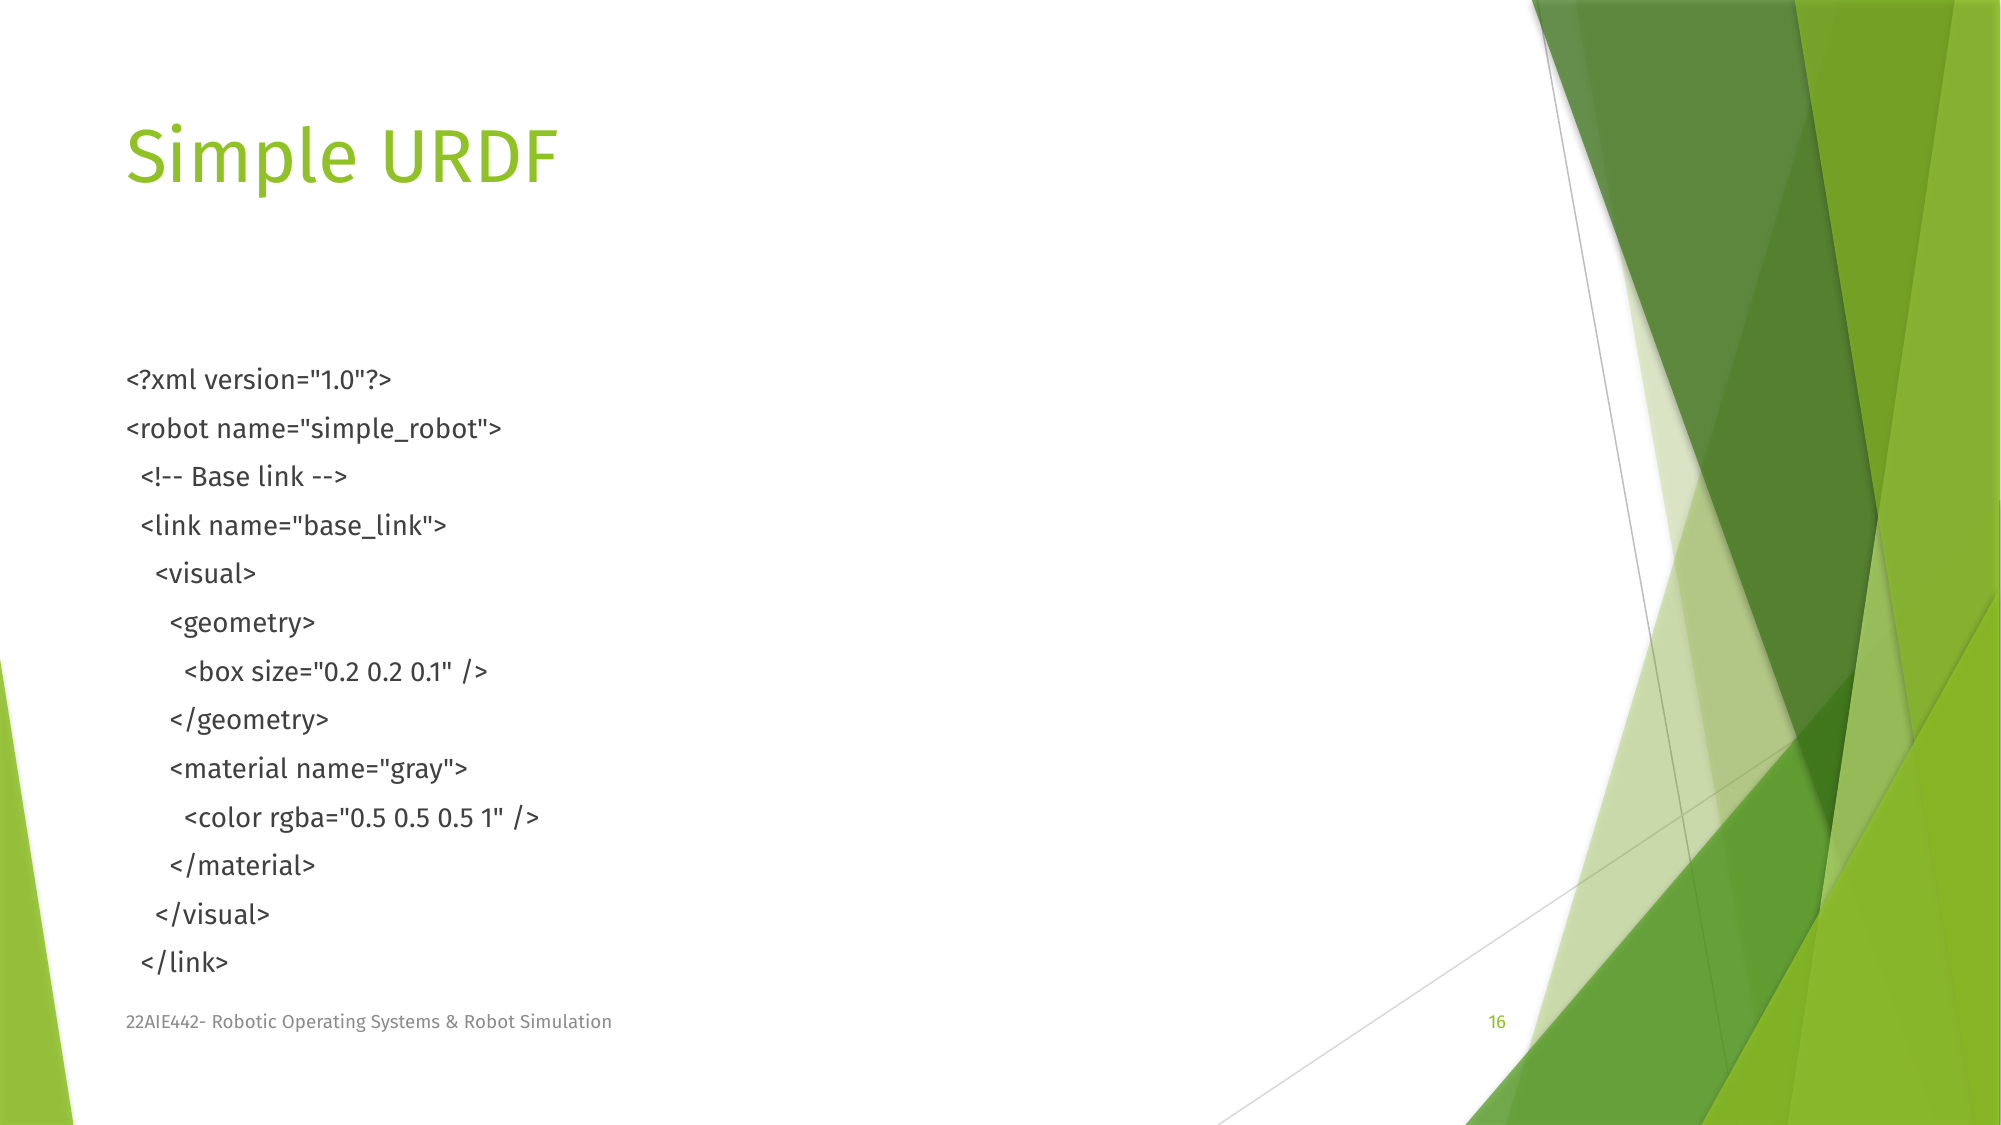

# Simple URDF
<?xml version="1.0"?>
<robot name="simple_robot">
  <!-- Base link -->
  <link name="base_link">
    <visual>
      <geometry>
        <box size="0.2 0.2 0.1" />
      </geometry>
      <material name="gray">
        <color rgba="0.5 0.5 0.5 1" />
      </material>
    </visual>
  </link>

22AIE442- Robotic Operating Systems & Robot Simulation
16